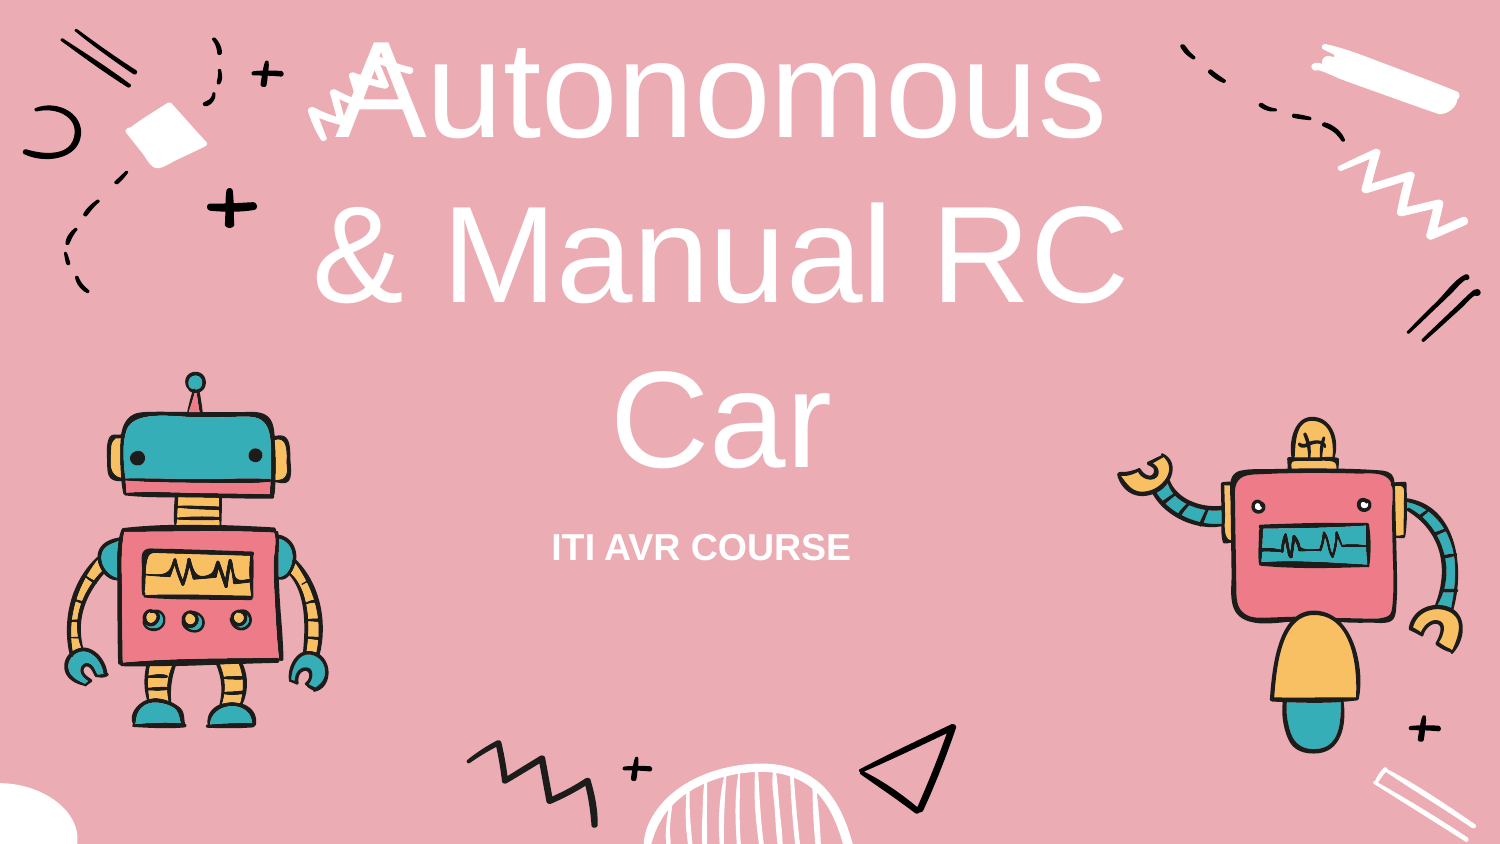

# Autonomous & Manual RC Car

ITI AVR COURSE